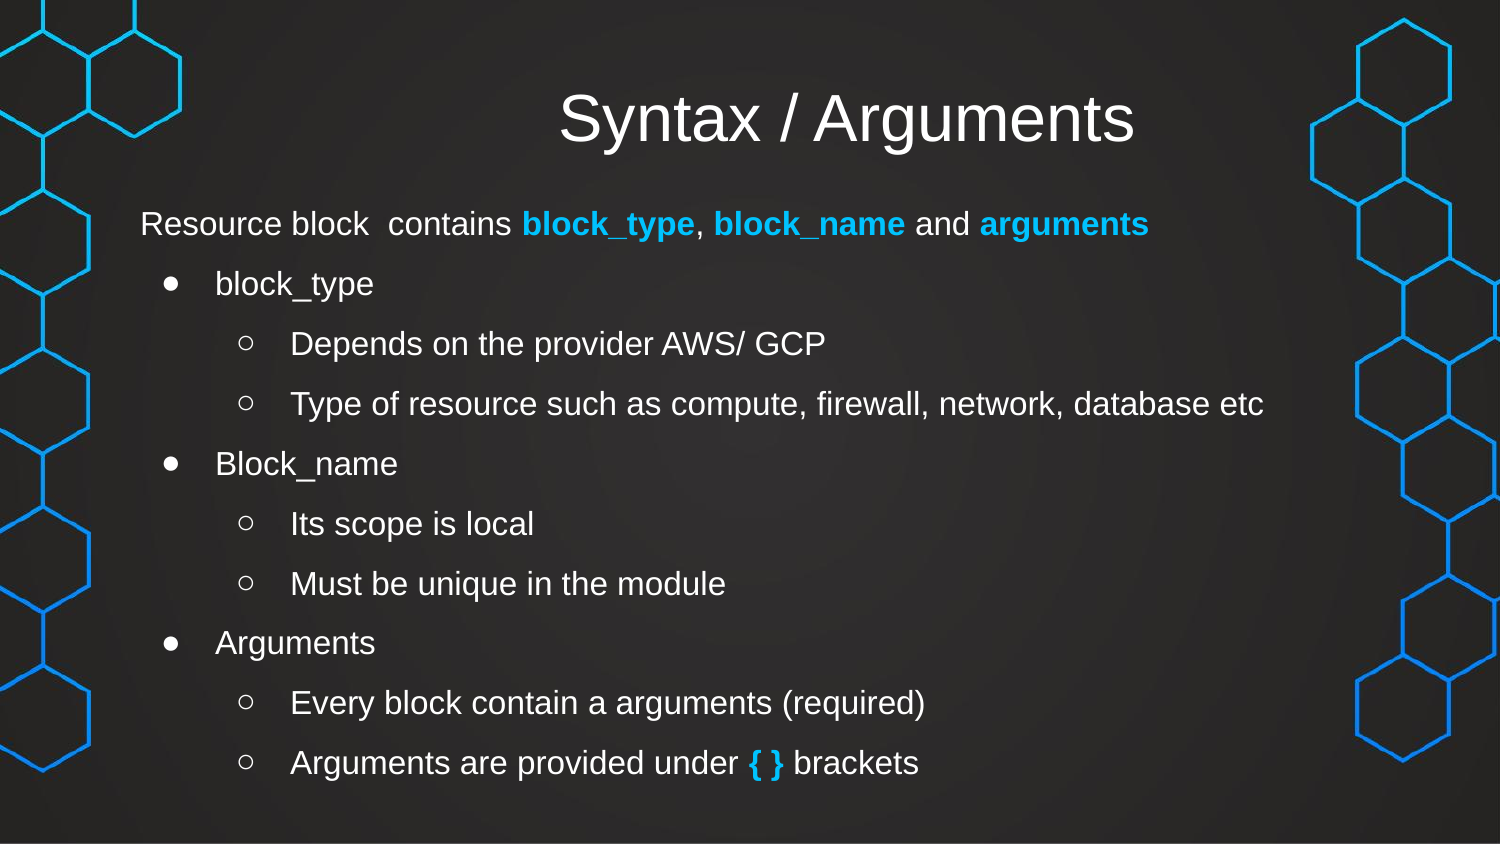

# Syntax / Arguments
Resource block  contains block_type, block_name and arguments
block_type
Depends on the provider AWS/ GCP
Type of resource such as compute, firewall, network, database etc
Block_name
Its scope is local
Must be unique in the module
Arguments
Every block contain a arguments (required)
Arguments are provided under { } brackets